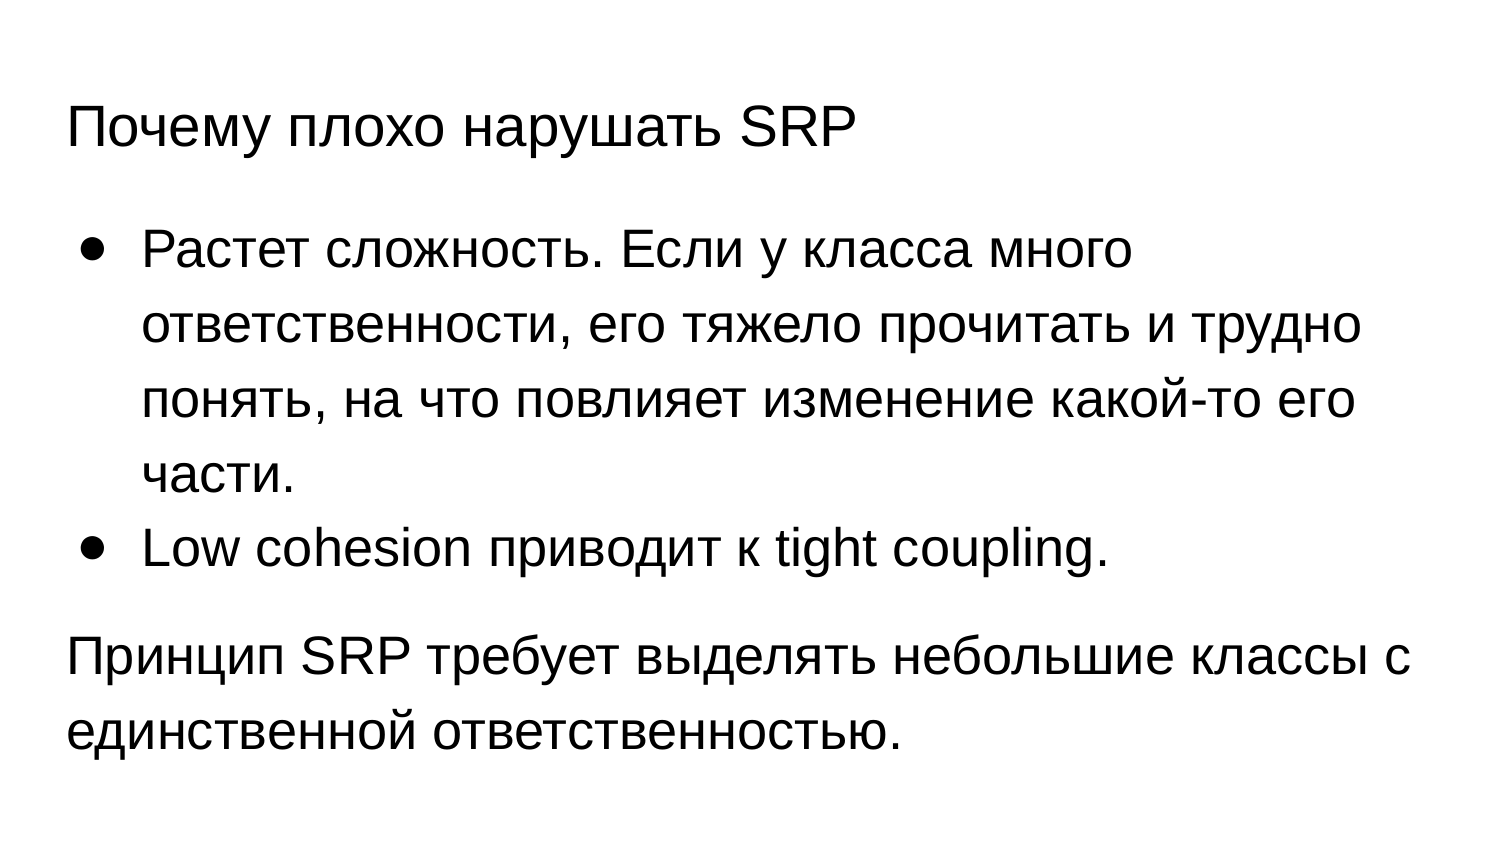

# Почему плохо нарушать SRP
Растет сложность. Если у класса много ответственности, его тяжело прочитать и трудно понять, на что повлияет изменение какой-то его части.
Low cohesion приводит к tight coupling.
Принцип SRP требует выделять небольшие классы с единственной ответственностью.